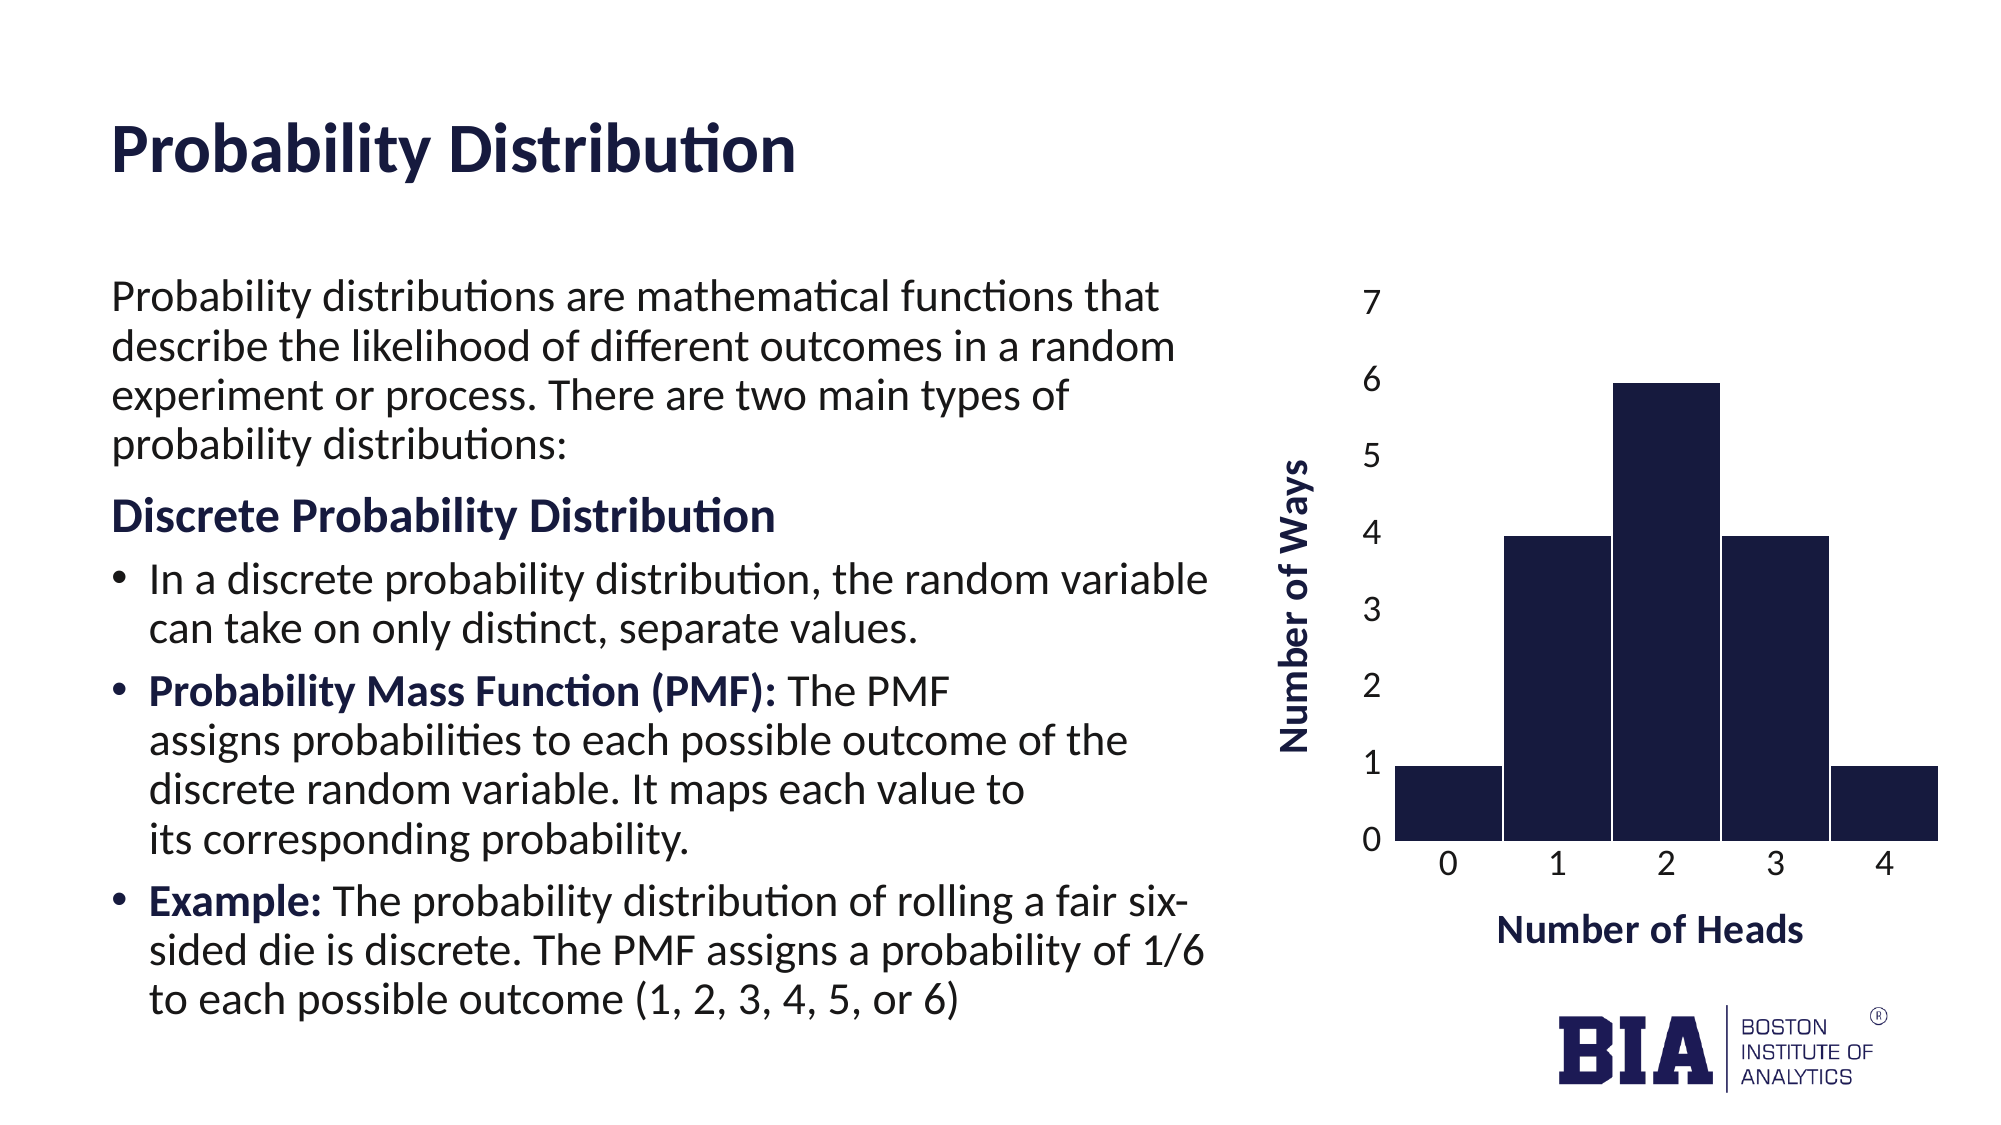

# Probability Distribution
Probability distributions are mathematical functions that describe the likelihood of different outcomes in a random experiment or process. There are two main types of probability distributions:
Discrete Probability Distribution
In a discrete probability distribution, the random variable can take on only distinct, separate values.​
Probability Mass Function (PMF): The PMF assigns probabilities to each possible outcome of the discrete random variable. It maps each value to its corresponding probability.​
Example: The probability distribution of rolling a fair six-sided die is discrete. The PMF assigns a probability of 1/6 to each possible outcome (1, 2, 3, 4, 5, or 6)​

### Chart

| Category | Series 1 | Column1 | Column2 |
|---|---|---|---|
| 0 | 1.0 | None | None |
| 1 | 4.0 | None | None |
| 2 | 6.0 | None | None |
| 3 | 4.0 | None | None |
| 4 | 1.0 | None | None |